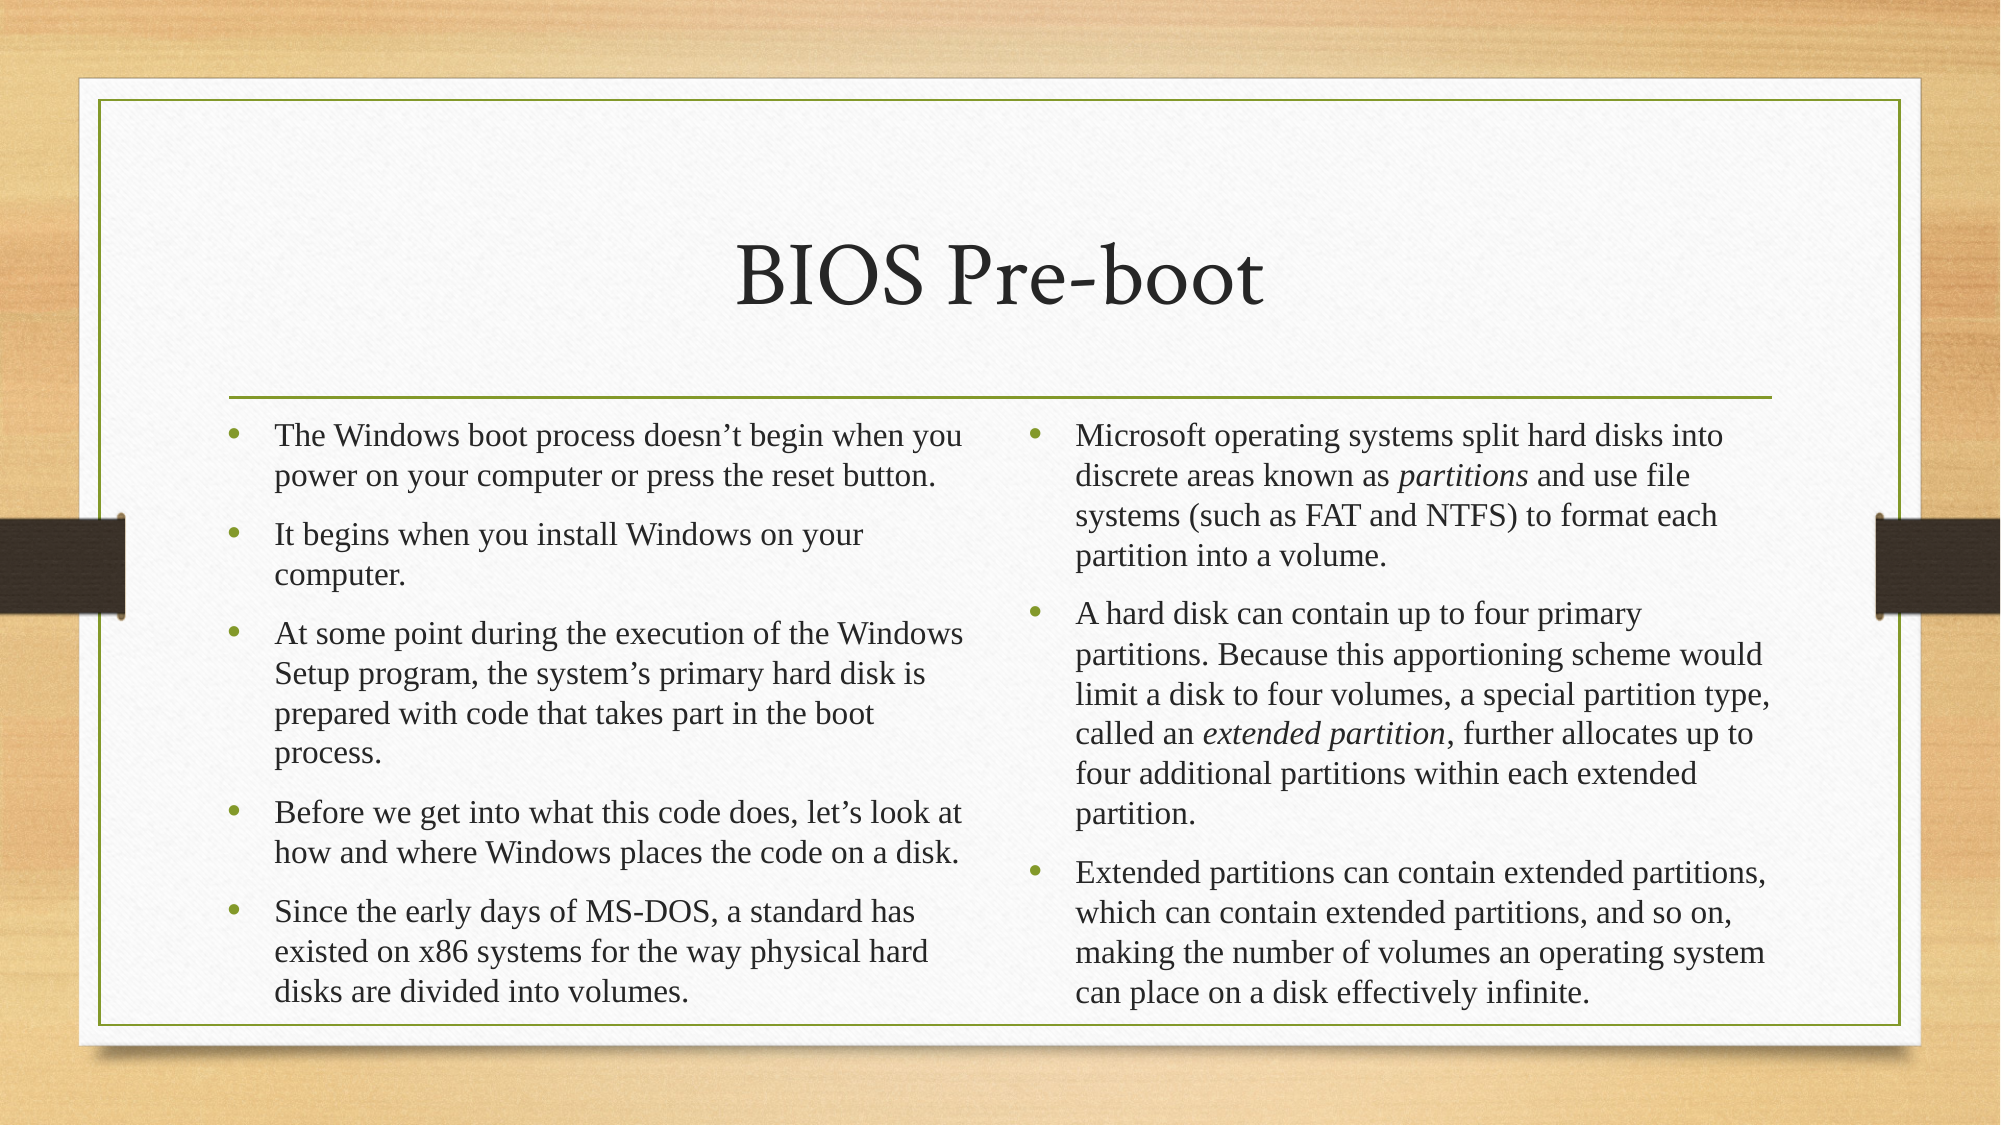

# BIOS Pre-boot
The Windows boot process doesn’t begin when you power on your computer or press the reset button.
It begins when you install Windows on your computer.
At some point during the execution of the Windows Setup program, the system’s primary hard disk is prepared with code that takes part in the boot process.
Before we get into what this code does, let’s look at how and where Windows places the code on a disk.
Since the early days of MS-DOS, a standard has existed on x86 systems for the way physical hard disks are divided into volumes.
Microsoft operating systems split hard disks into discrete areas known as partitions and use file systems (such as FAT and NTFS) to format each partition into a volume.
A hard disk can contain up to four primary partitions. Because this apportioning scheme would limit a disk to four volumes, a special partition type, called an extended partition, further allocates up to four additional partitions within each extended partition.
Extended partitions can contain extended partitions, which can contain extended partitions, and so on, making the number of volumes an operating system can place on a disk effectively infinite.